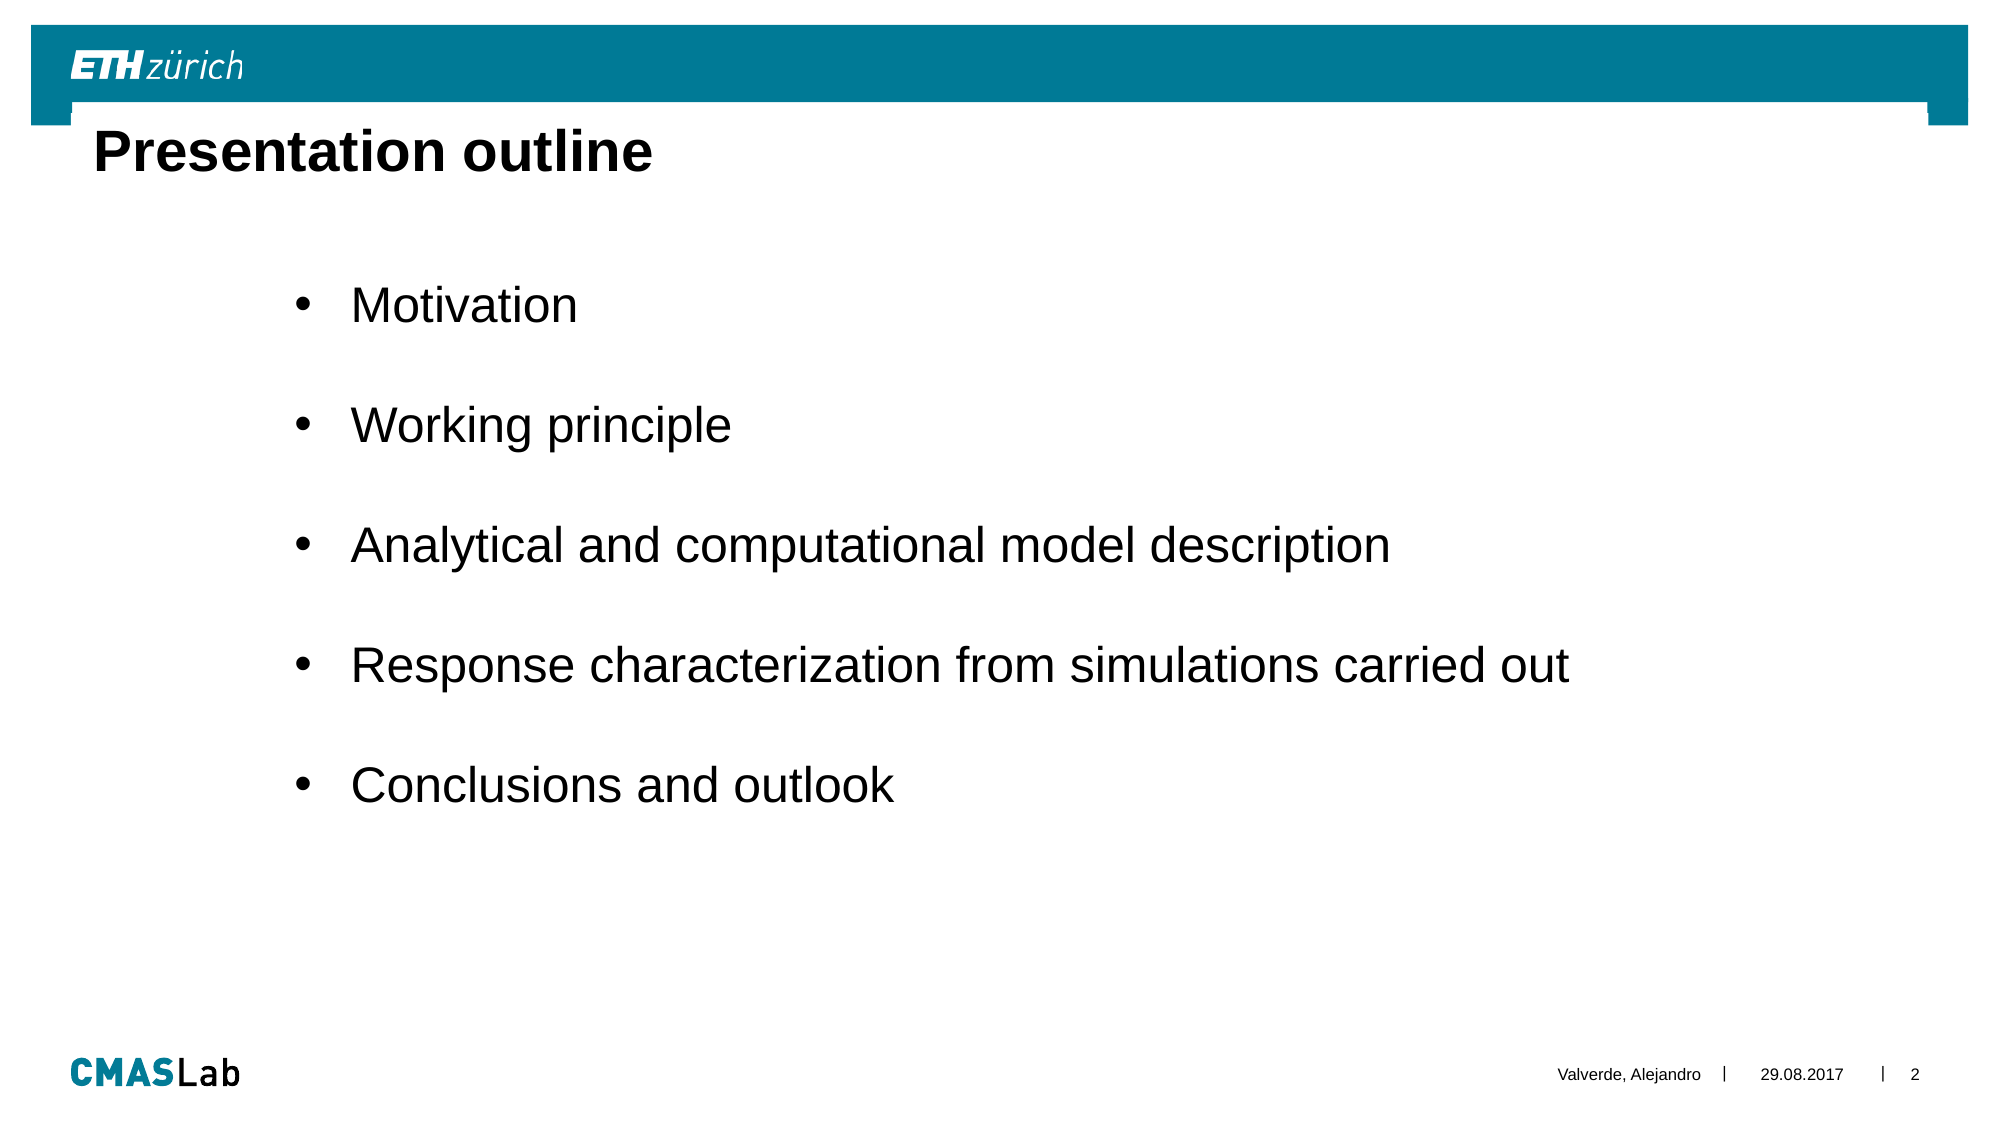

# Presentation outline
Motivation

Working principle

Analytical and computational model description

Response characterization from simulations carried out

Conclusions and outlook
Valverde, Alejandro
29.08.2017
2